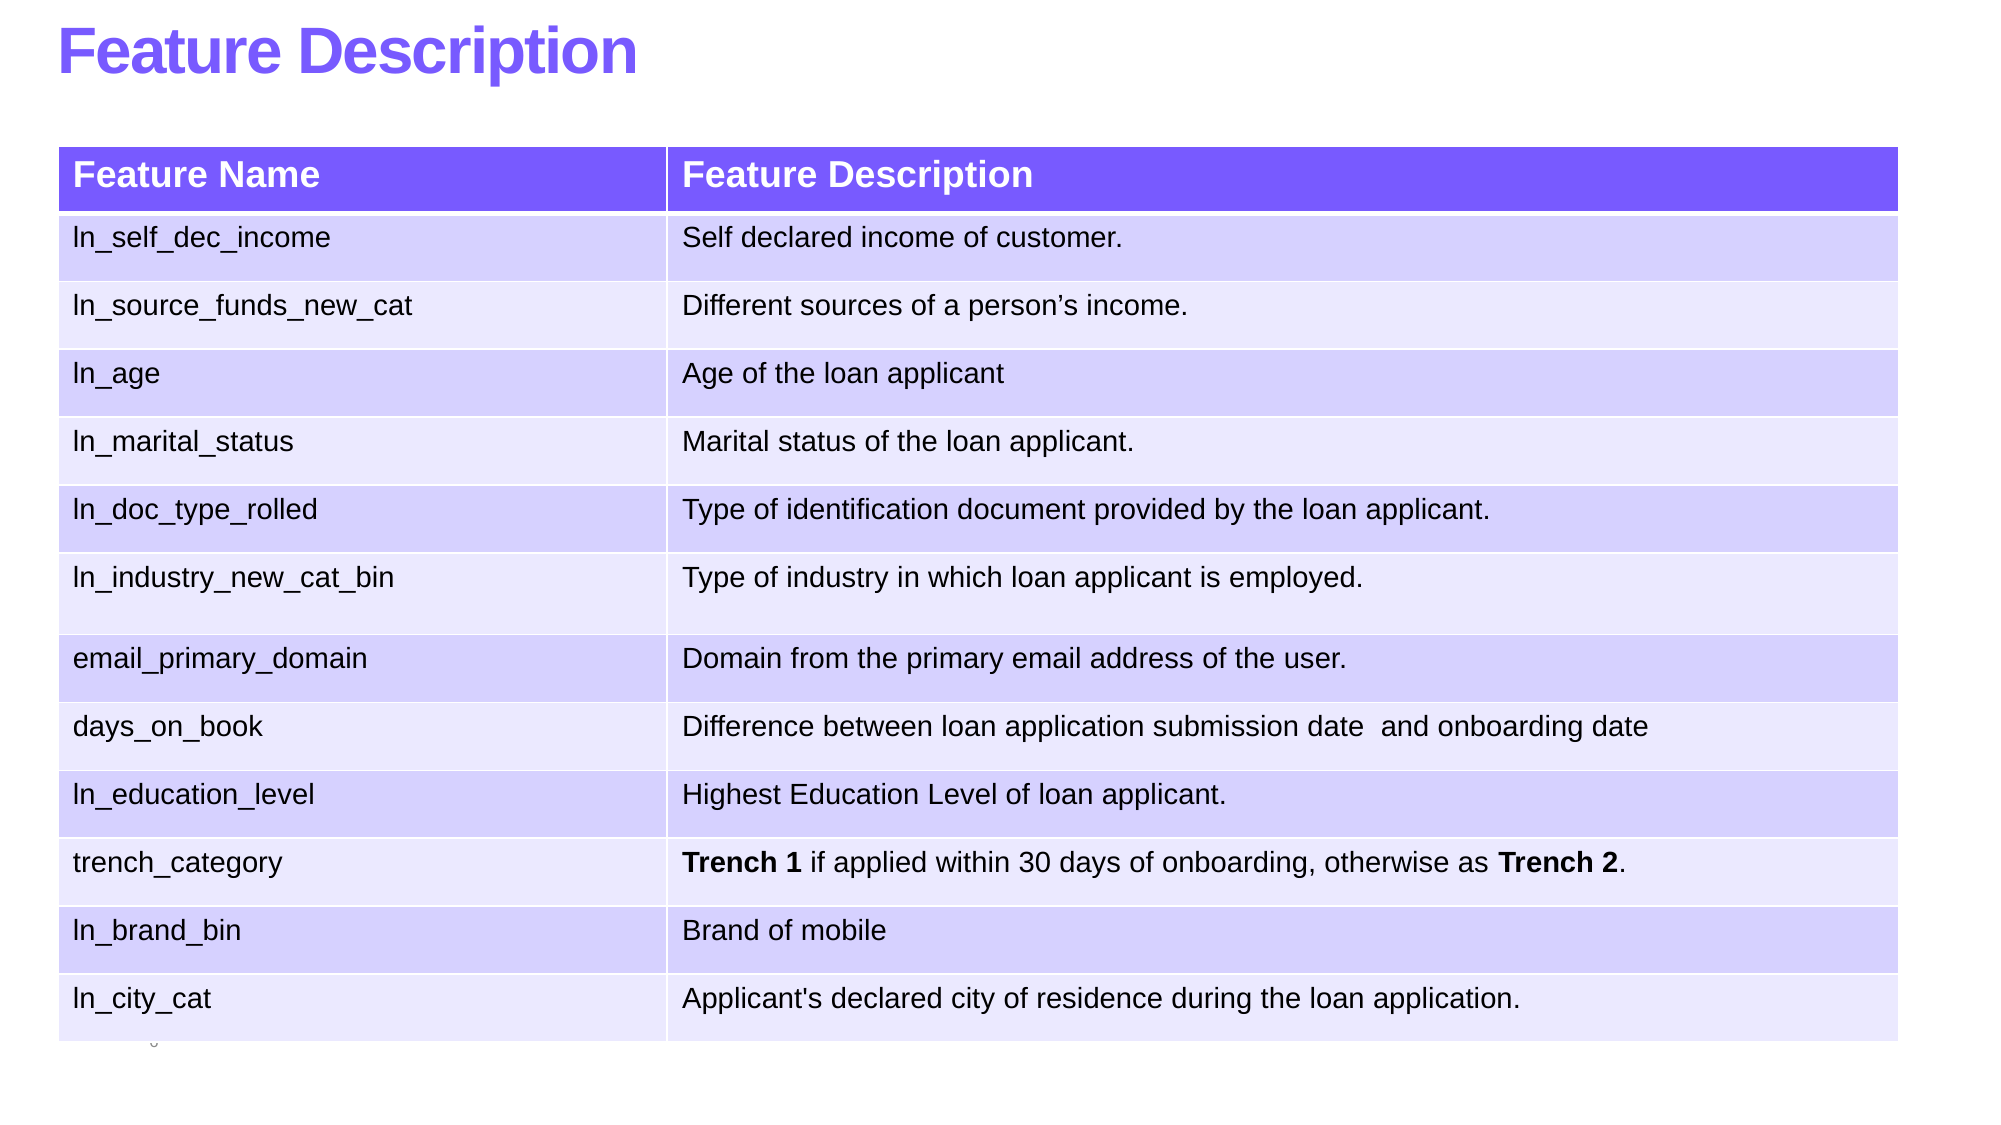

# Feature Description
| Feature Name | Feature Description |
| --- | --- |
| ln\_self\_dec\_income | Self declared income of customer. |
| ln\_source\_funds\_new\_cat | Different sources of a person’s income. |
| ln\_age | Age of the loan applicant |
| ln\_marital\_status | Marital status of the loan applicant. |
| ln\_doc\_type\_rolled | Type of identification document provided by the loan applicant. |
| ln\_industry\_new\_cat\_bin | Type of industry in which loan applicant is employed. |
| email\_primary\_domain | Domain from the primary email address of the user. |
| days\_on\_book | Difference between loan application submission date  and onboarding date |
| ln\_education\_level | Highest Education Level of loan applicant. |
| trench\_category | Trench 1 if applied within 30 days of onboarding, otherwise as Trench 2. |
| ln\_brand\_bin | Brand of mobile |
| ln\_city\_cat | Applicant's declared city of residence during the loan application. |
6